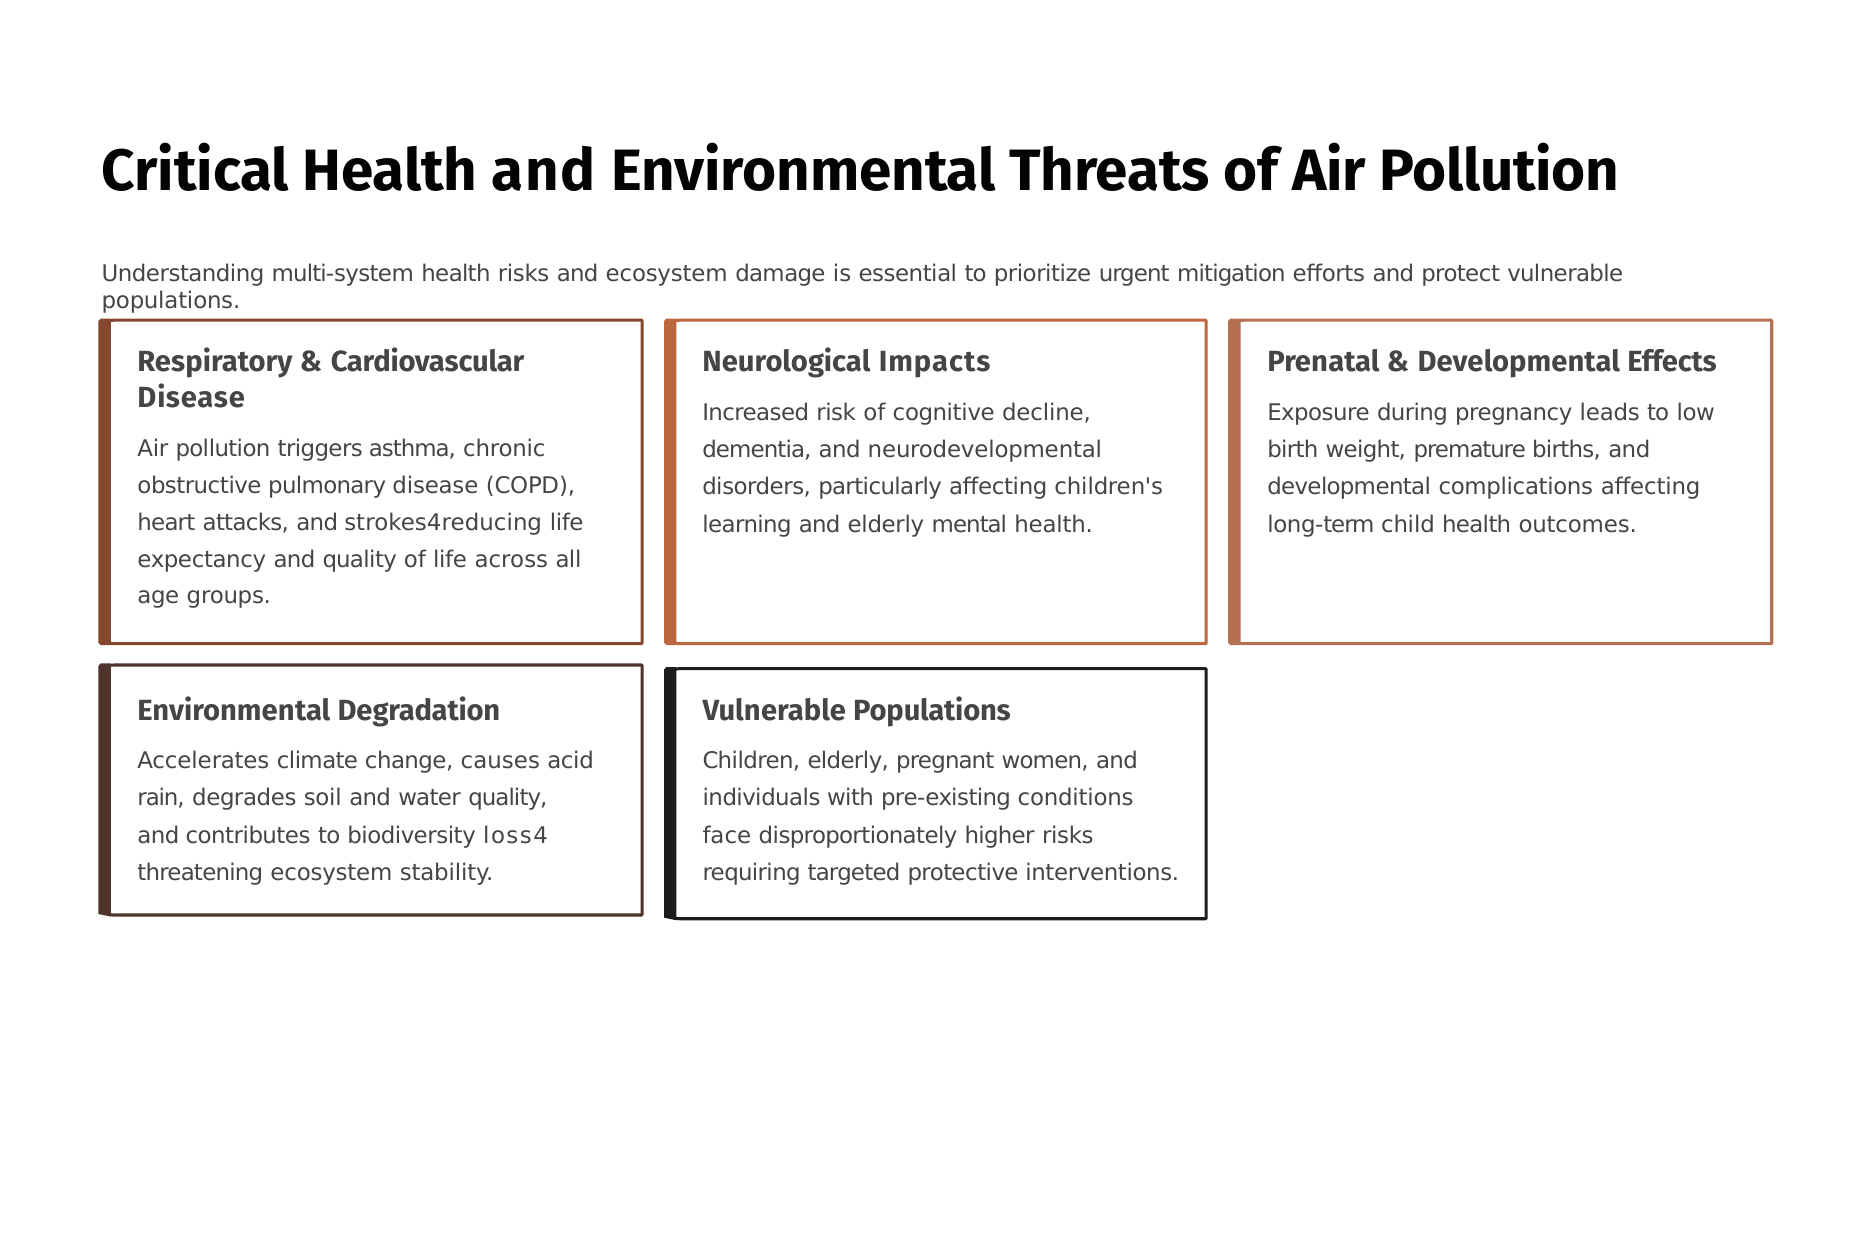

# Critical Health and Environmental Threats of Air Pollution
Understanding multi-system health risks and ecosystem damage is essential to prioritize urgent mitigation efforts and protect vulnerable populations.

Respiratory & Cardiovascular Disease
Air pollution triggers asthma, chronic obstructive pulmonary disease (COPD), heart attacks, and strokes4reducing life expectancy and quality of life across all age groups.
Neurological Impacts
Increased risk of cognitive decline, dementia, and neurodevelopmental disorders, particularly affecting children's learning and elderly mental health.
Prenatal & Developmental Effects
Exposure during pregnancy leads to low birth weight, premature births, and developmental complications affecting long-term child health outcomes.

Environmental Degradation
Accelerates climate change, causes acid rain, degrades soil and water quality, and contributes to biodiversity loss4 threatening ecosystem stability.
Vulnerable Populations
Children, elderly, pregnant women, and individuals with pre-existing conditions face disproportionately higher risks requiring targeted protective interventions.